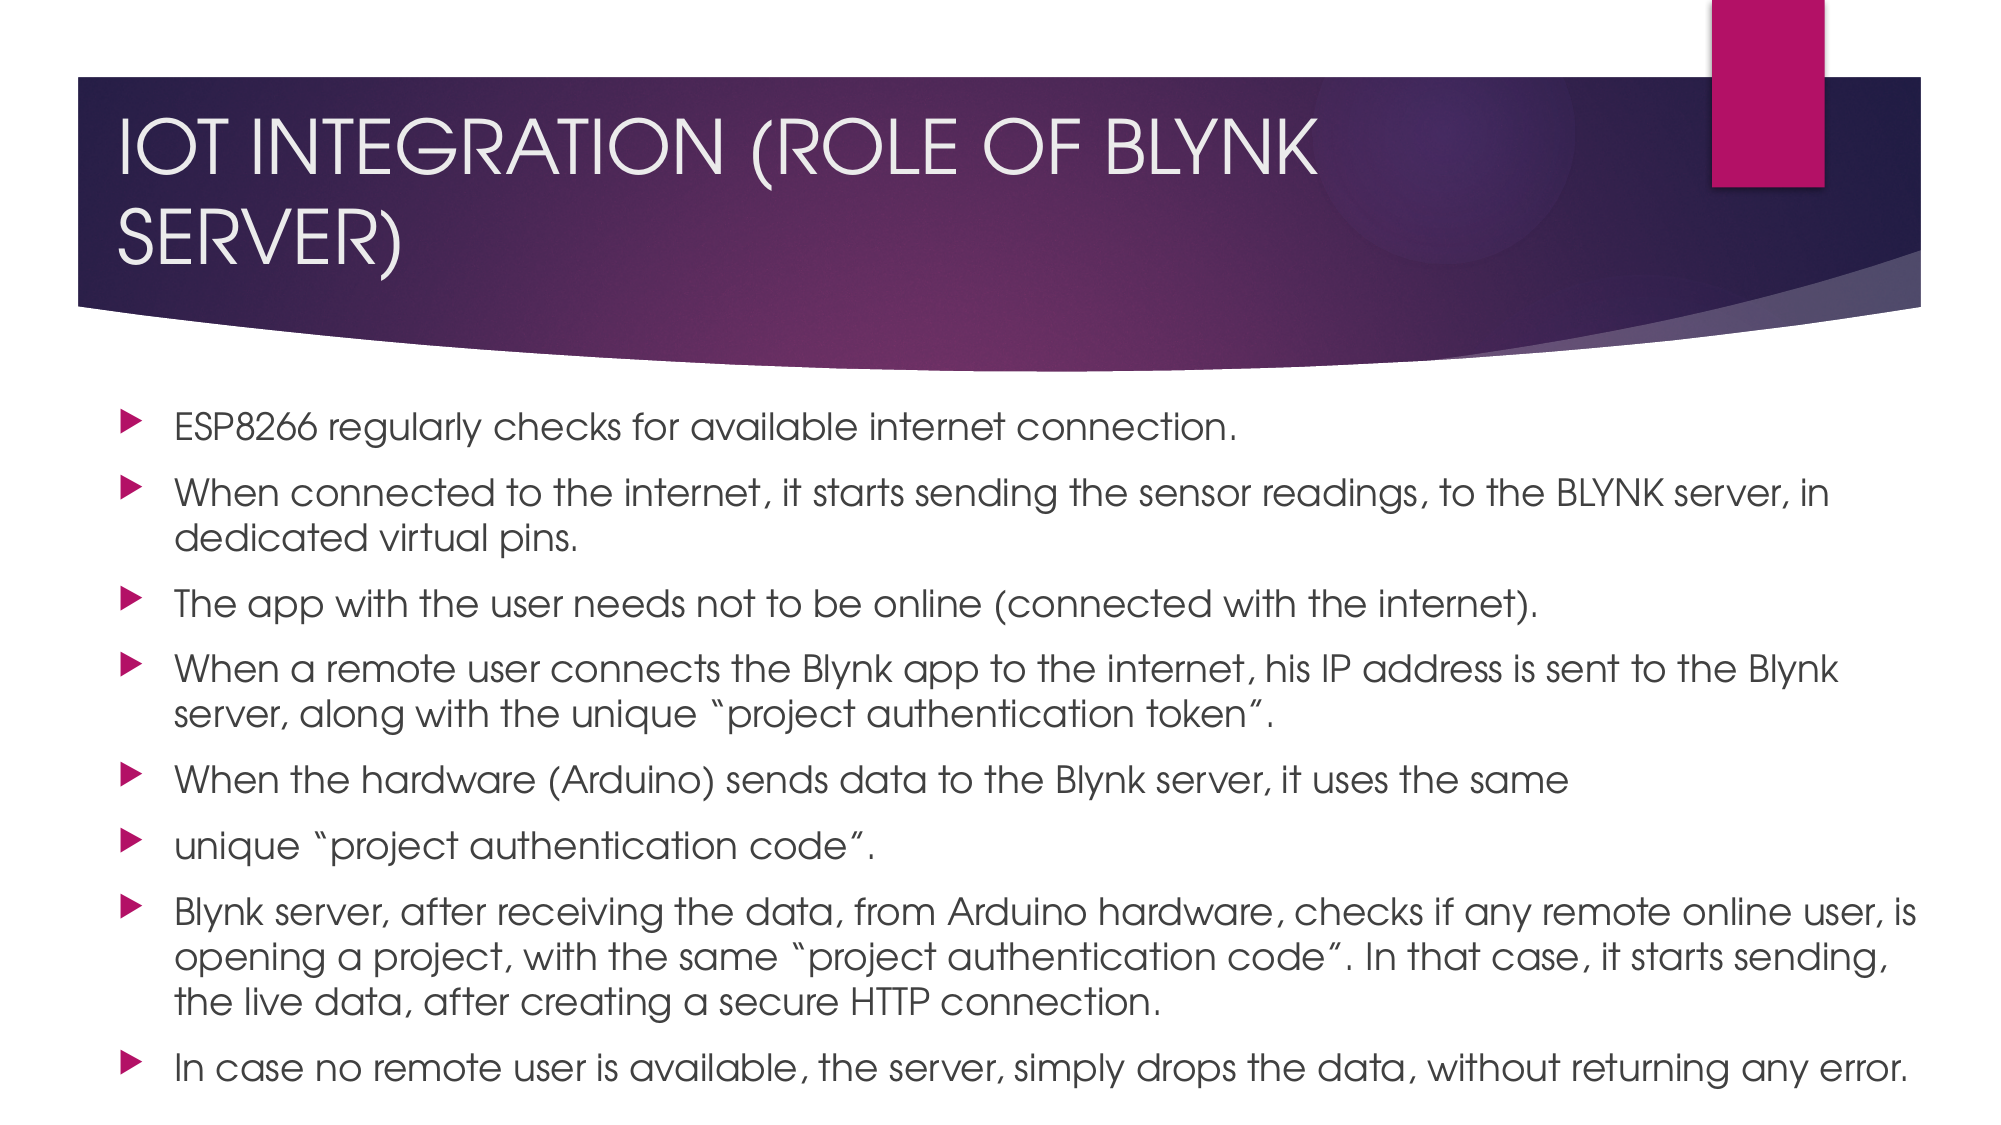

# IOT INTEGRATION (ROLE OF BLYNK SERVER)
ESP8266 regularly checks for available internet connection.
When connected to the internet, it starts sending the sensor readings, to the BLYNK server, in dedicated virtual pins.
The app with the user needs not to be online (connected with the internet).
When a remote user connects the Blynk app to the internet, his IP address is sent to the Blynk server, along with the unique “project authentication token”.
When the hardware (Arduino) sends data to the Blynk server, it uses the same
unique “project authentication code”.
Blynk server, after receiving the data, from Arduino hardware, checks if any remote online user, is opening a project, with the same “project authentication code”. In that case, it starts sending, the live data, after creating a secure HTTP connection.
In case no remote user is available, the server, simply drops the data, without returning any error.